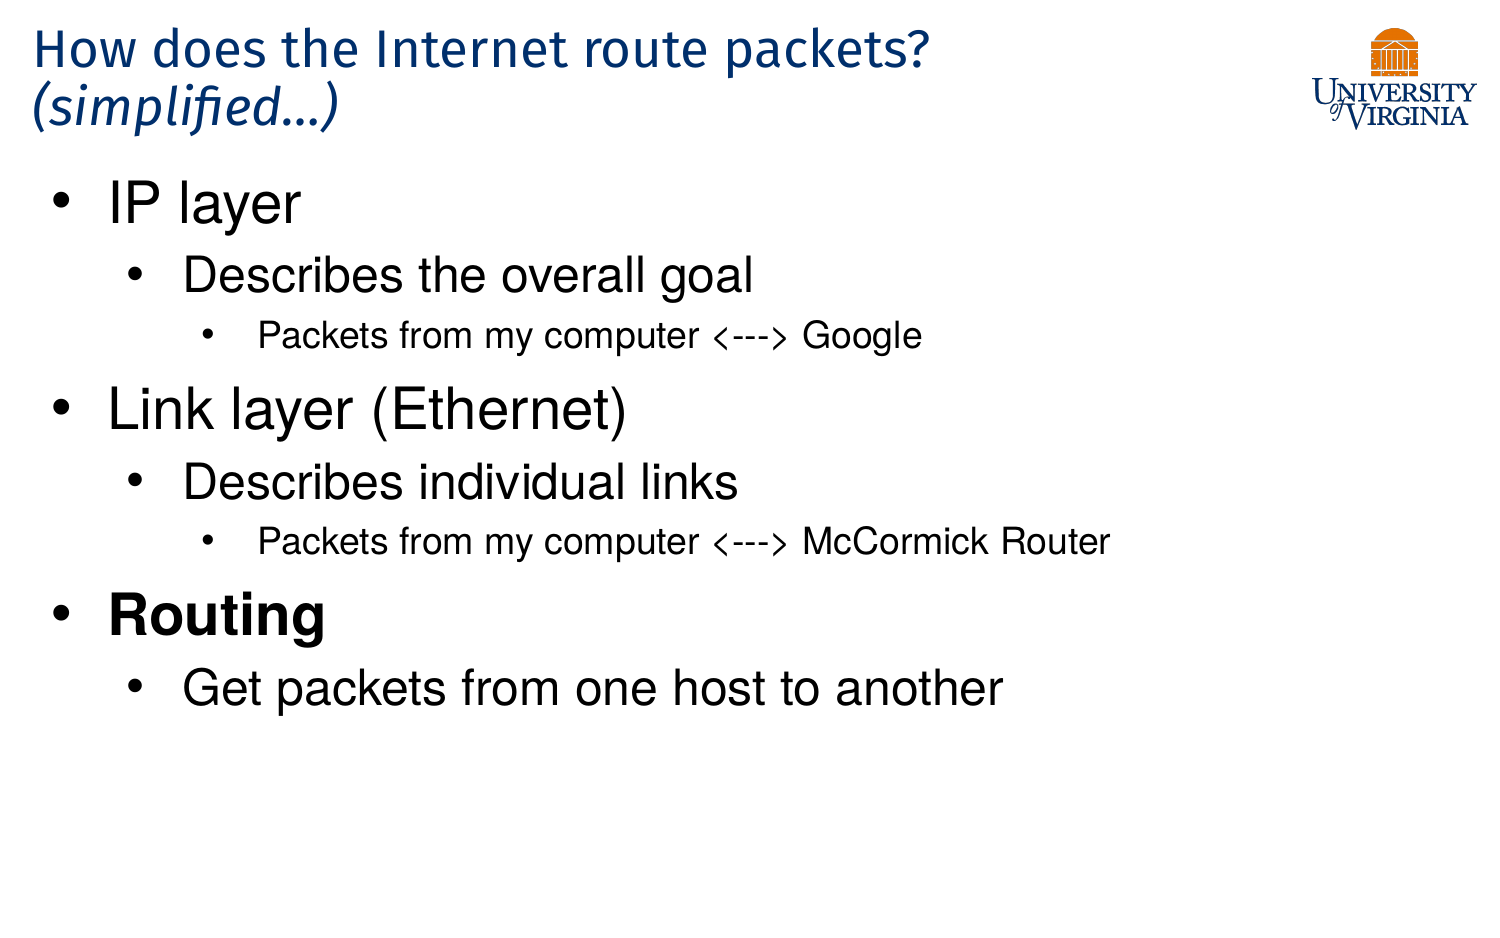

# How does the Internet route packets? (simplified…)
IP layer
Describes the overall goal
Packets from my computer <---> Google
Link layer (Ethernet)
Describes individual links
Packets from my computer <---> McCormick Router
Routing
Get packets from one host to another